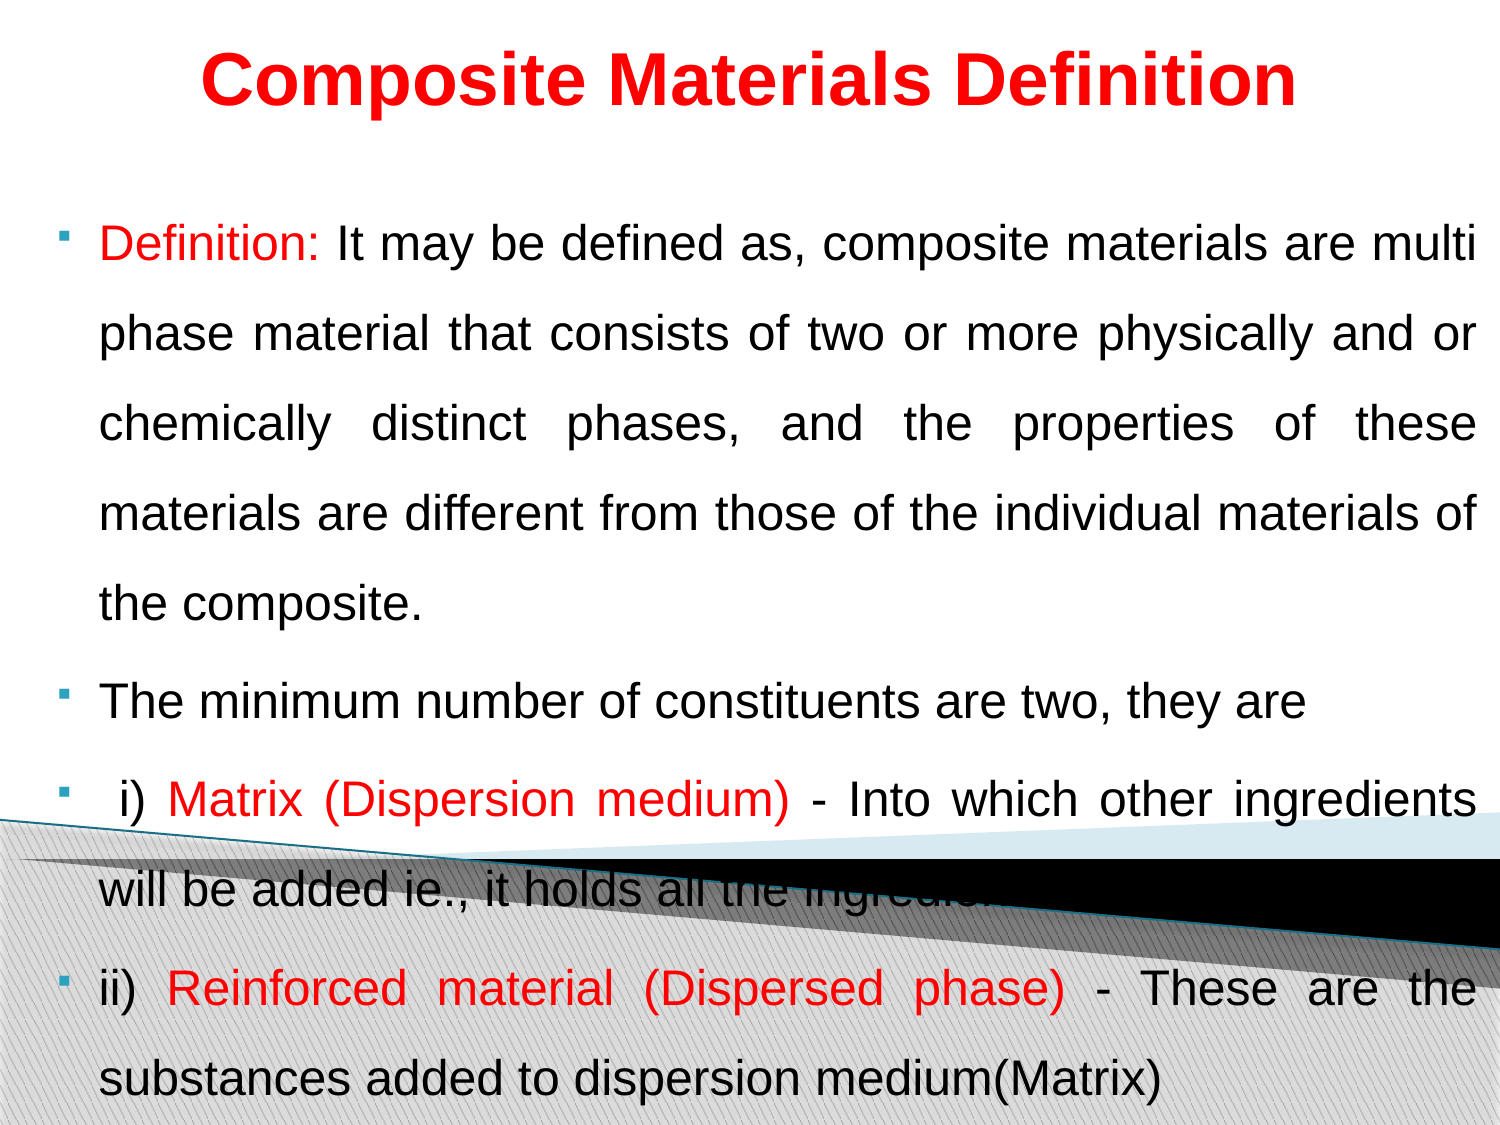

Composite Materials Definition
Definition: It may be defined as, composite materials are multi phase material that consists of two or more physically and or chemically distinct phases, and the properties of these materials are different from those of the individual materials of the composite.
The minimum number of constituents are two, they are
 i) Matrix (Dispersion medium) - Into which other ingredients will be added ie., it holds all the ingredients.
ii) Reinforced material (Dispersed phase) - These are the substances added to dispersion medium(Matrix)